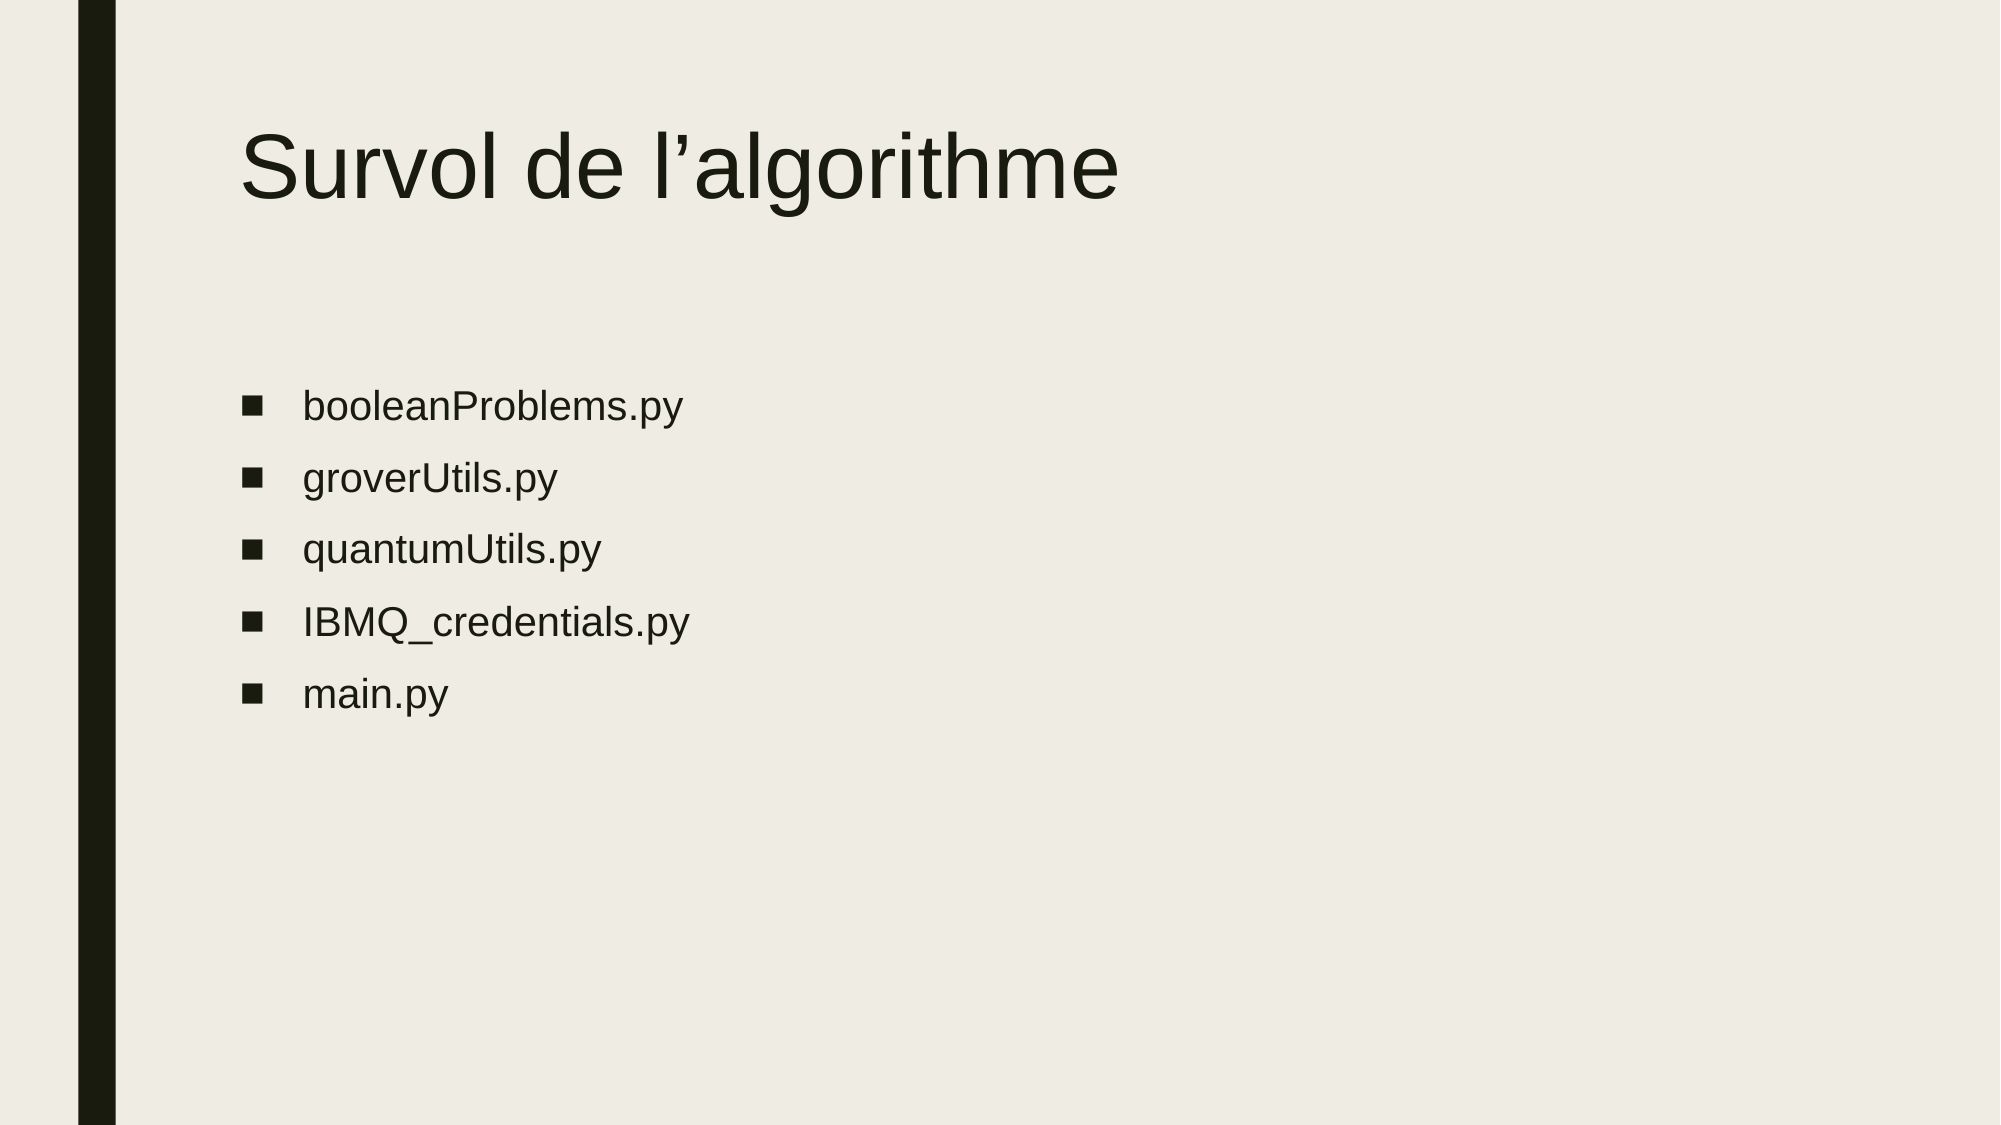

# Survol de l’algorithme
booleanProblems.py
groverUtils.py
quantumUtils.py
IBMQ_credentials.py
main.py